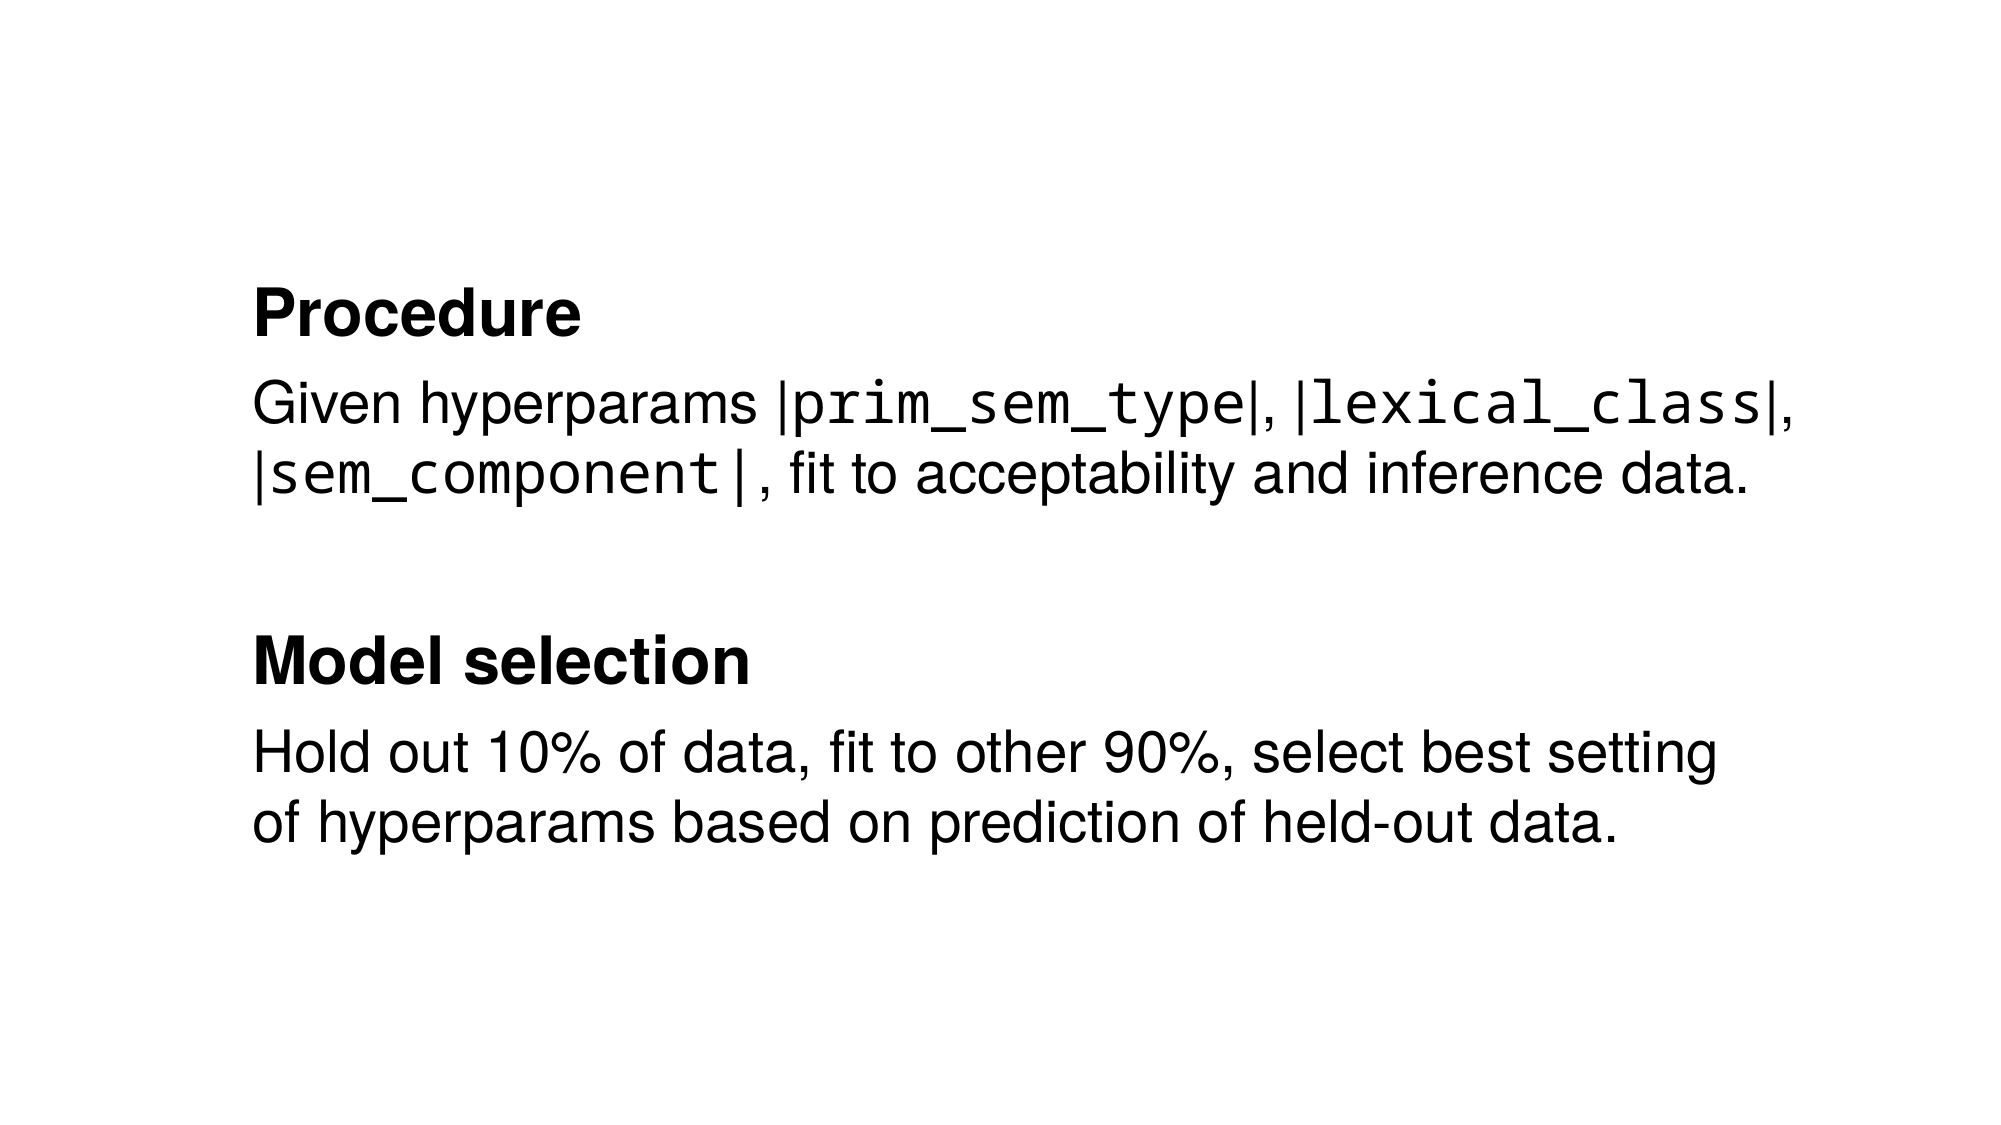

Procedure
Given hyperparams |prim_sem_type|, |lexical_class|, |sem_component|, fit to acceptability and inference data.
Model selection
Hold out 10% of data, fit to other 90%, select best setting of hyperparams based on prediction of held-out data.